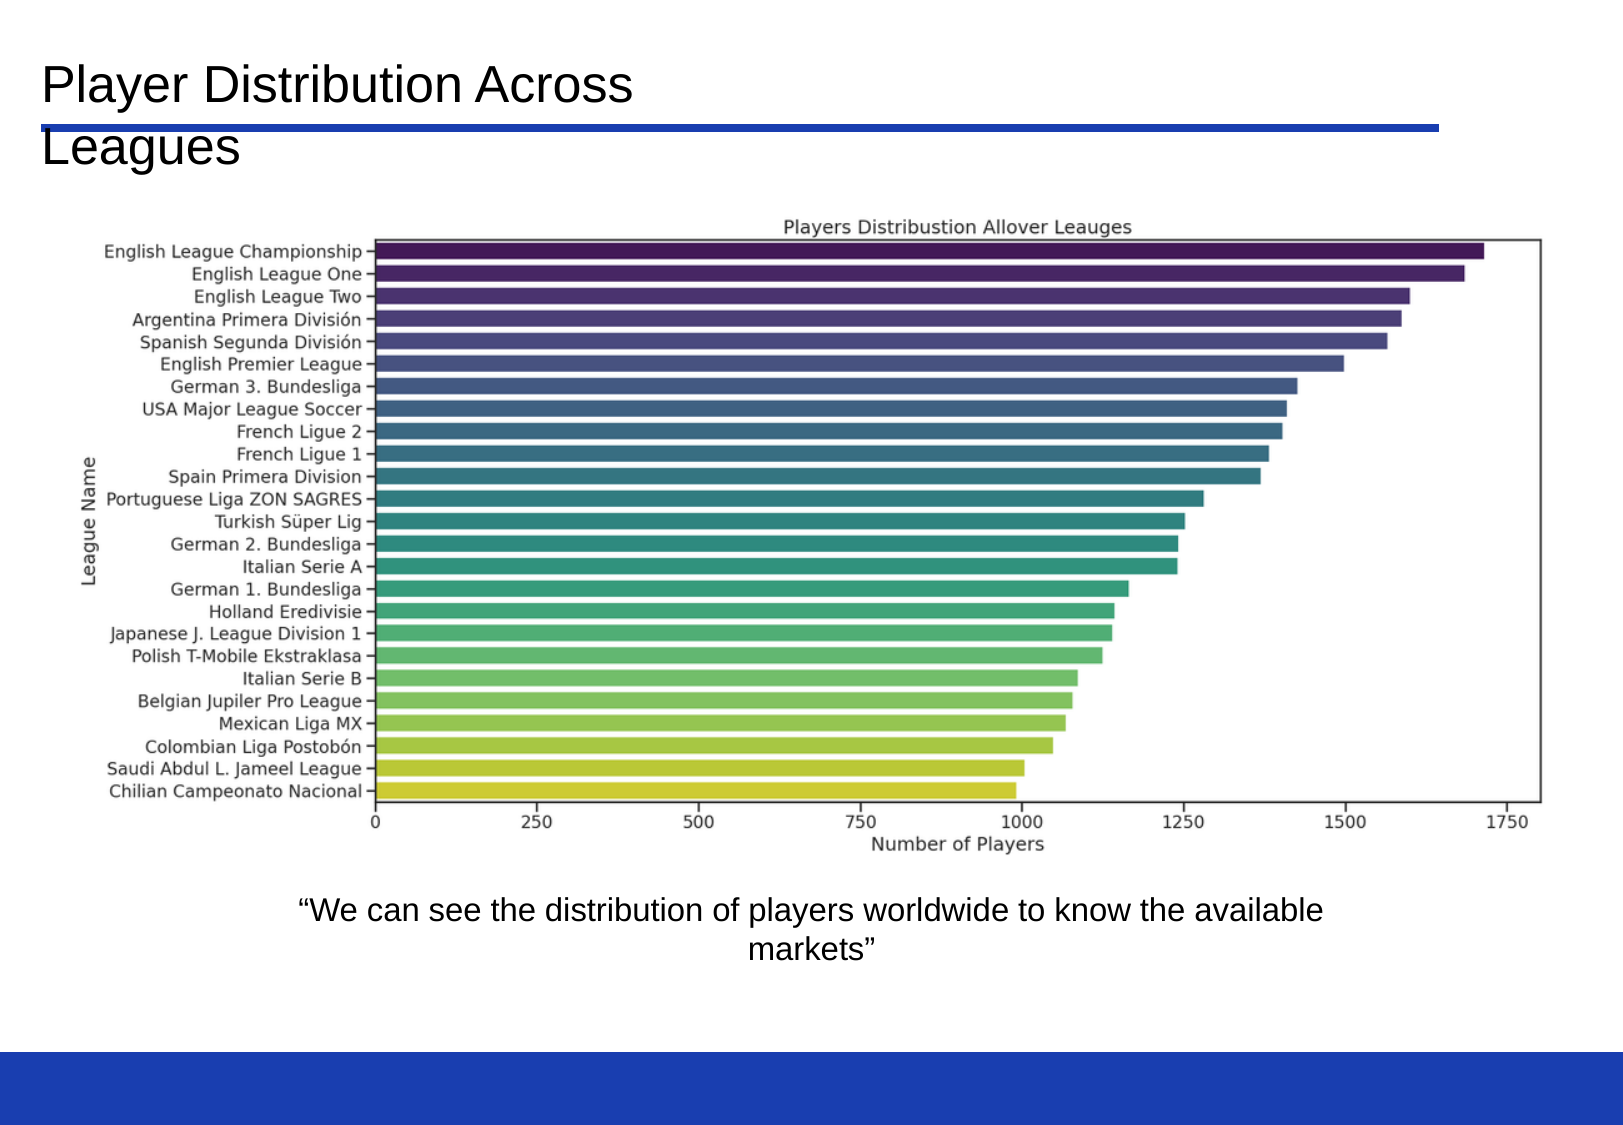

Player Distribution Across Leagues

“We can see the distribution of players worldwide to know the available markets”